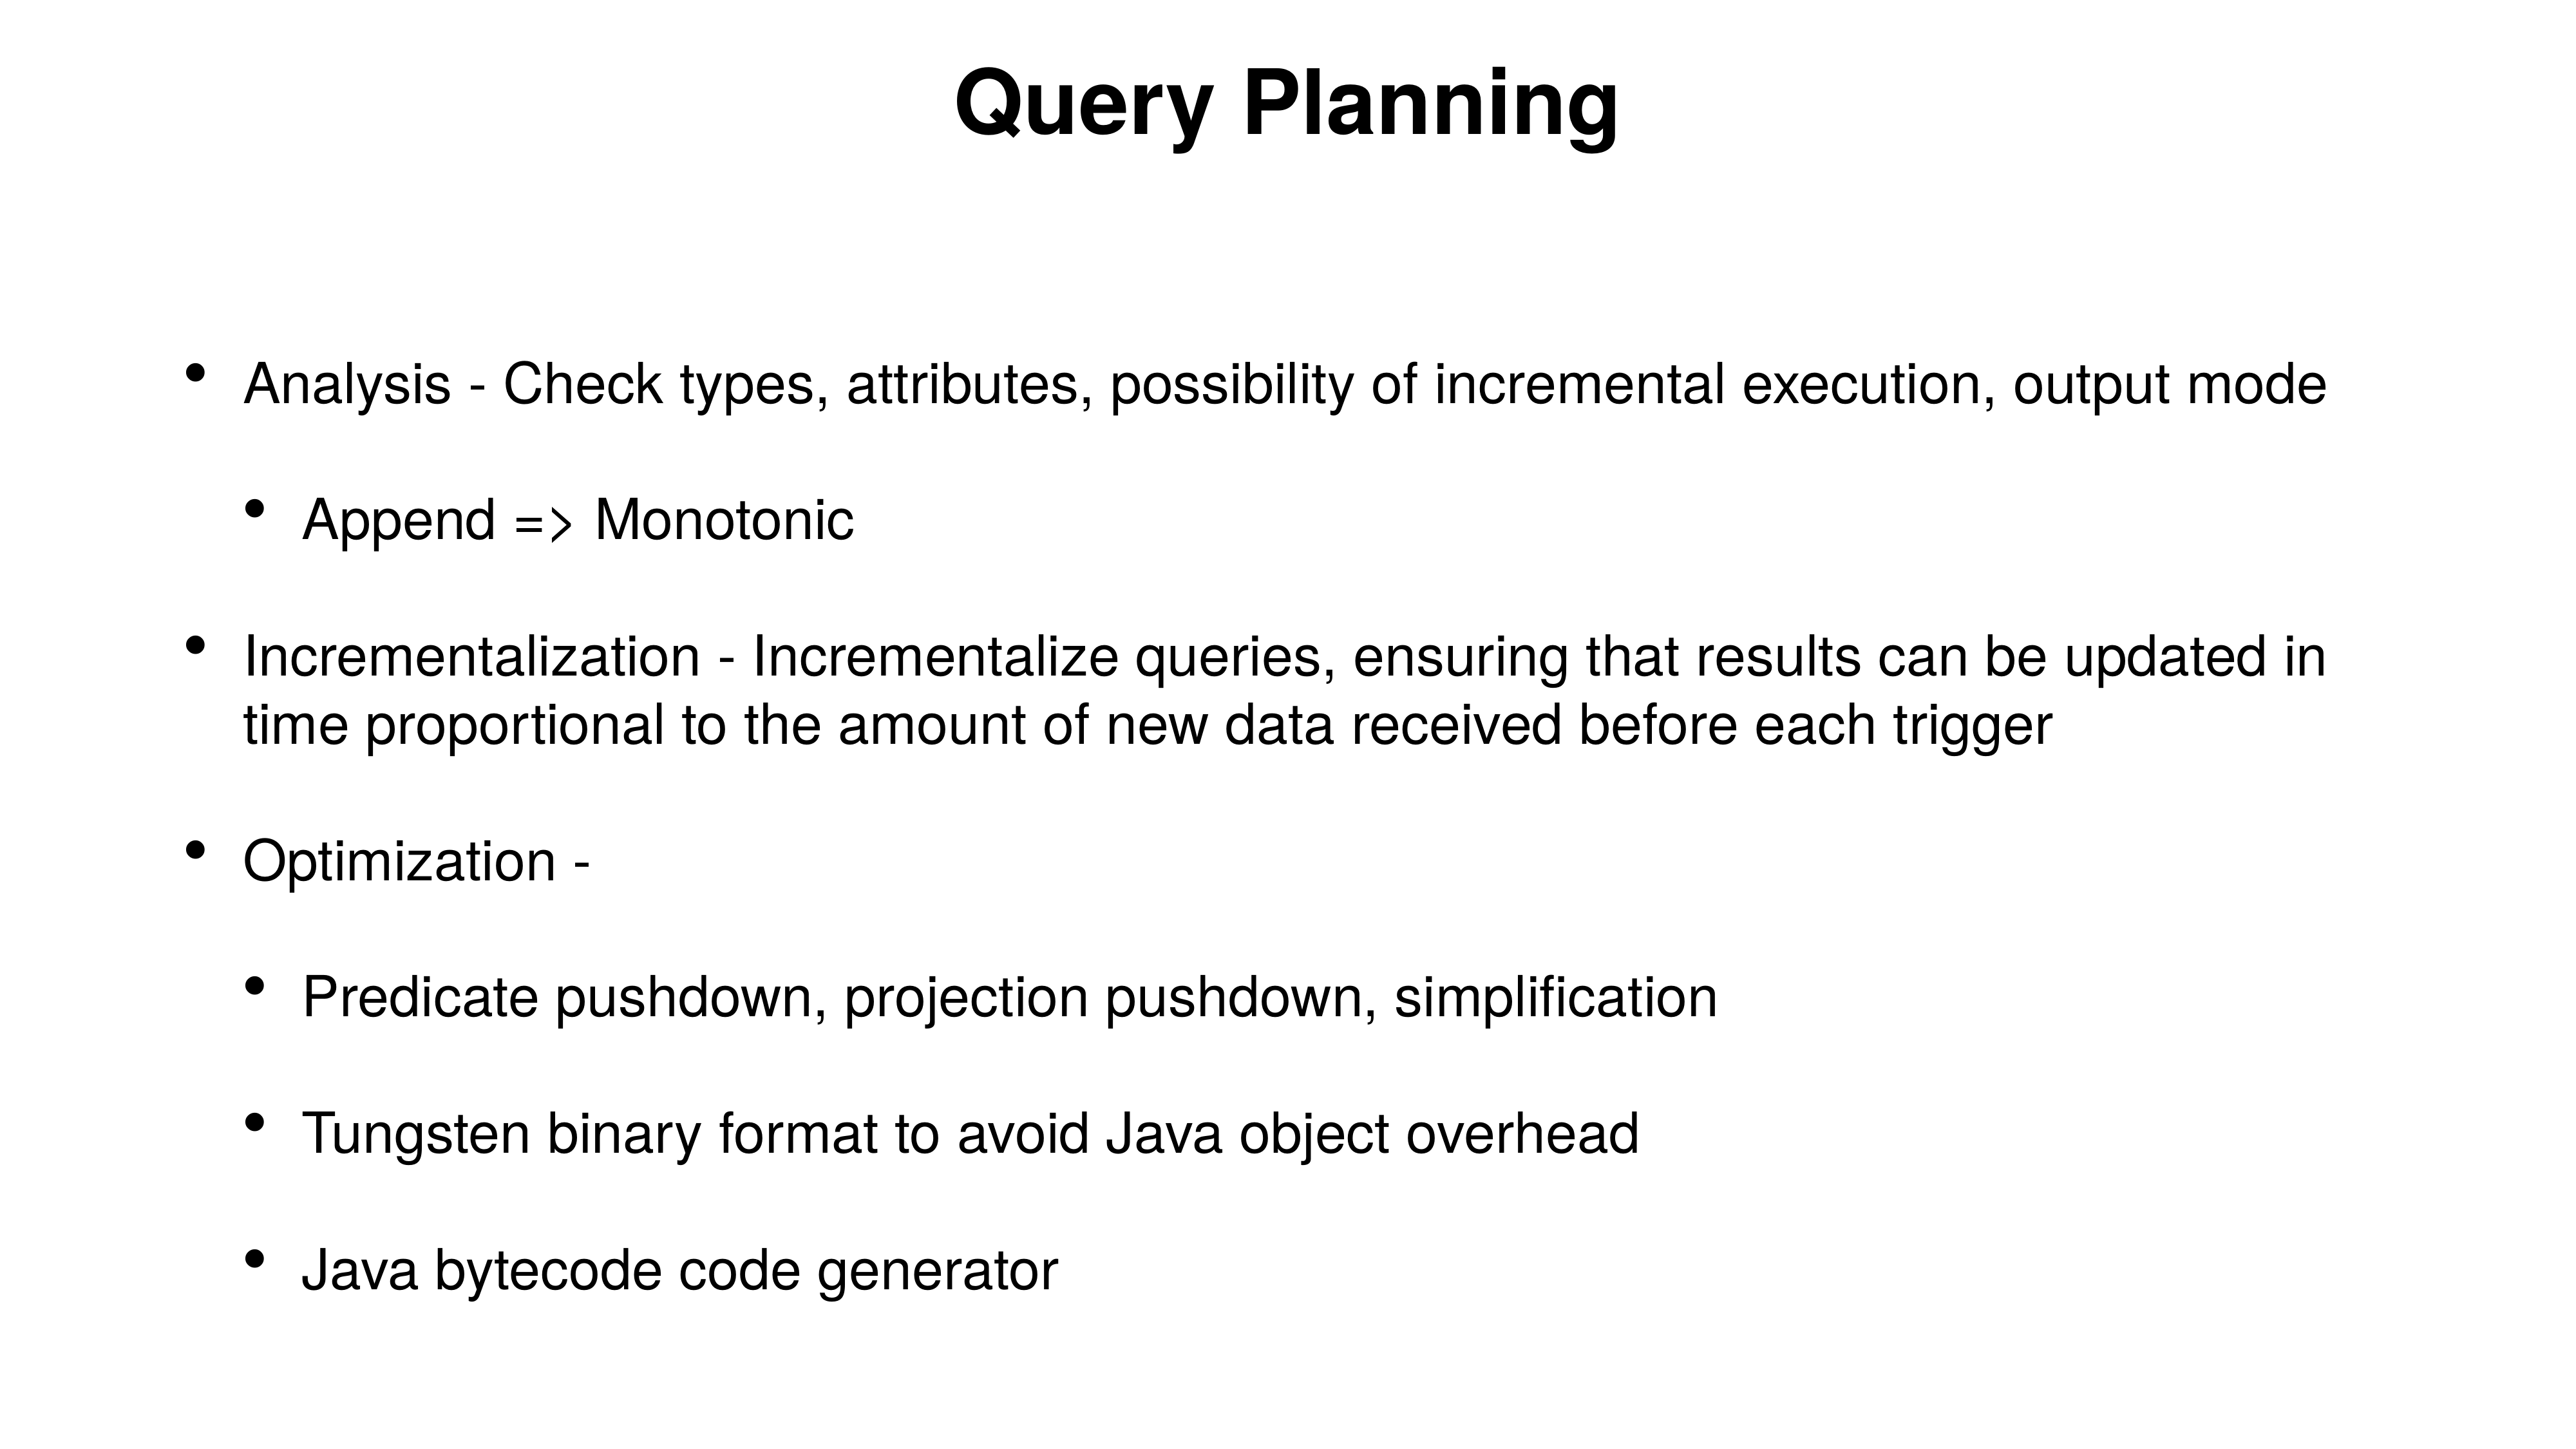

# Query Planning
Analysis - Check types, attributes, possibility of incremental execution, output mode
Append => Monotonic
Incrementalization - Incrementalize queries, ensuring that results can be updated in time proportional to the amount of new data received before each trigger
Optimization -
Predicate pushdown, projection pushdown, simplification
Tungsten binary format to avoid Java object overhead
Java bytecode code generator
62